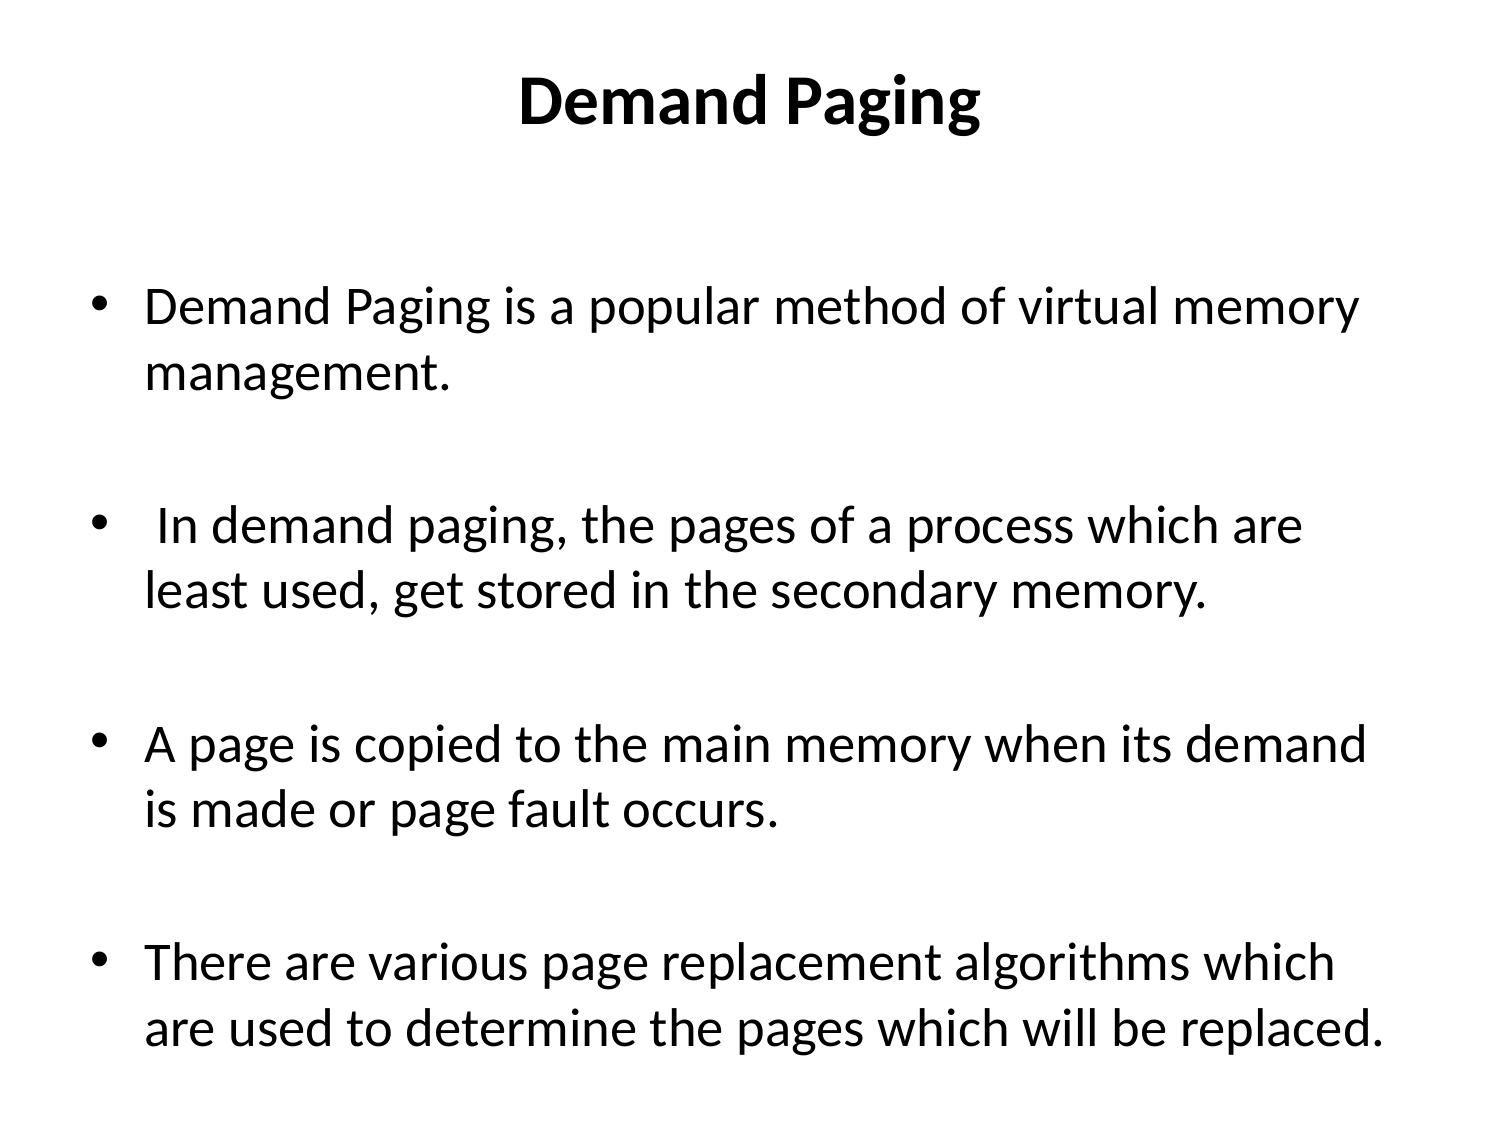

# Demand Paging
Demand Paging is a popular method of virtual memory management.

 In demand paging, the pages of a process which are least used, get stored in the secondary memory.

A page is copied to the main memory when its demand is made or page fault occurs.

There are various page replacement algorithms which are used to determine the pages which will be replaced.